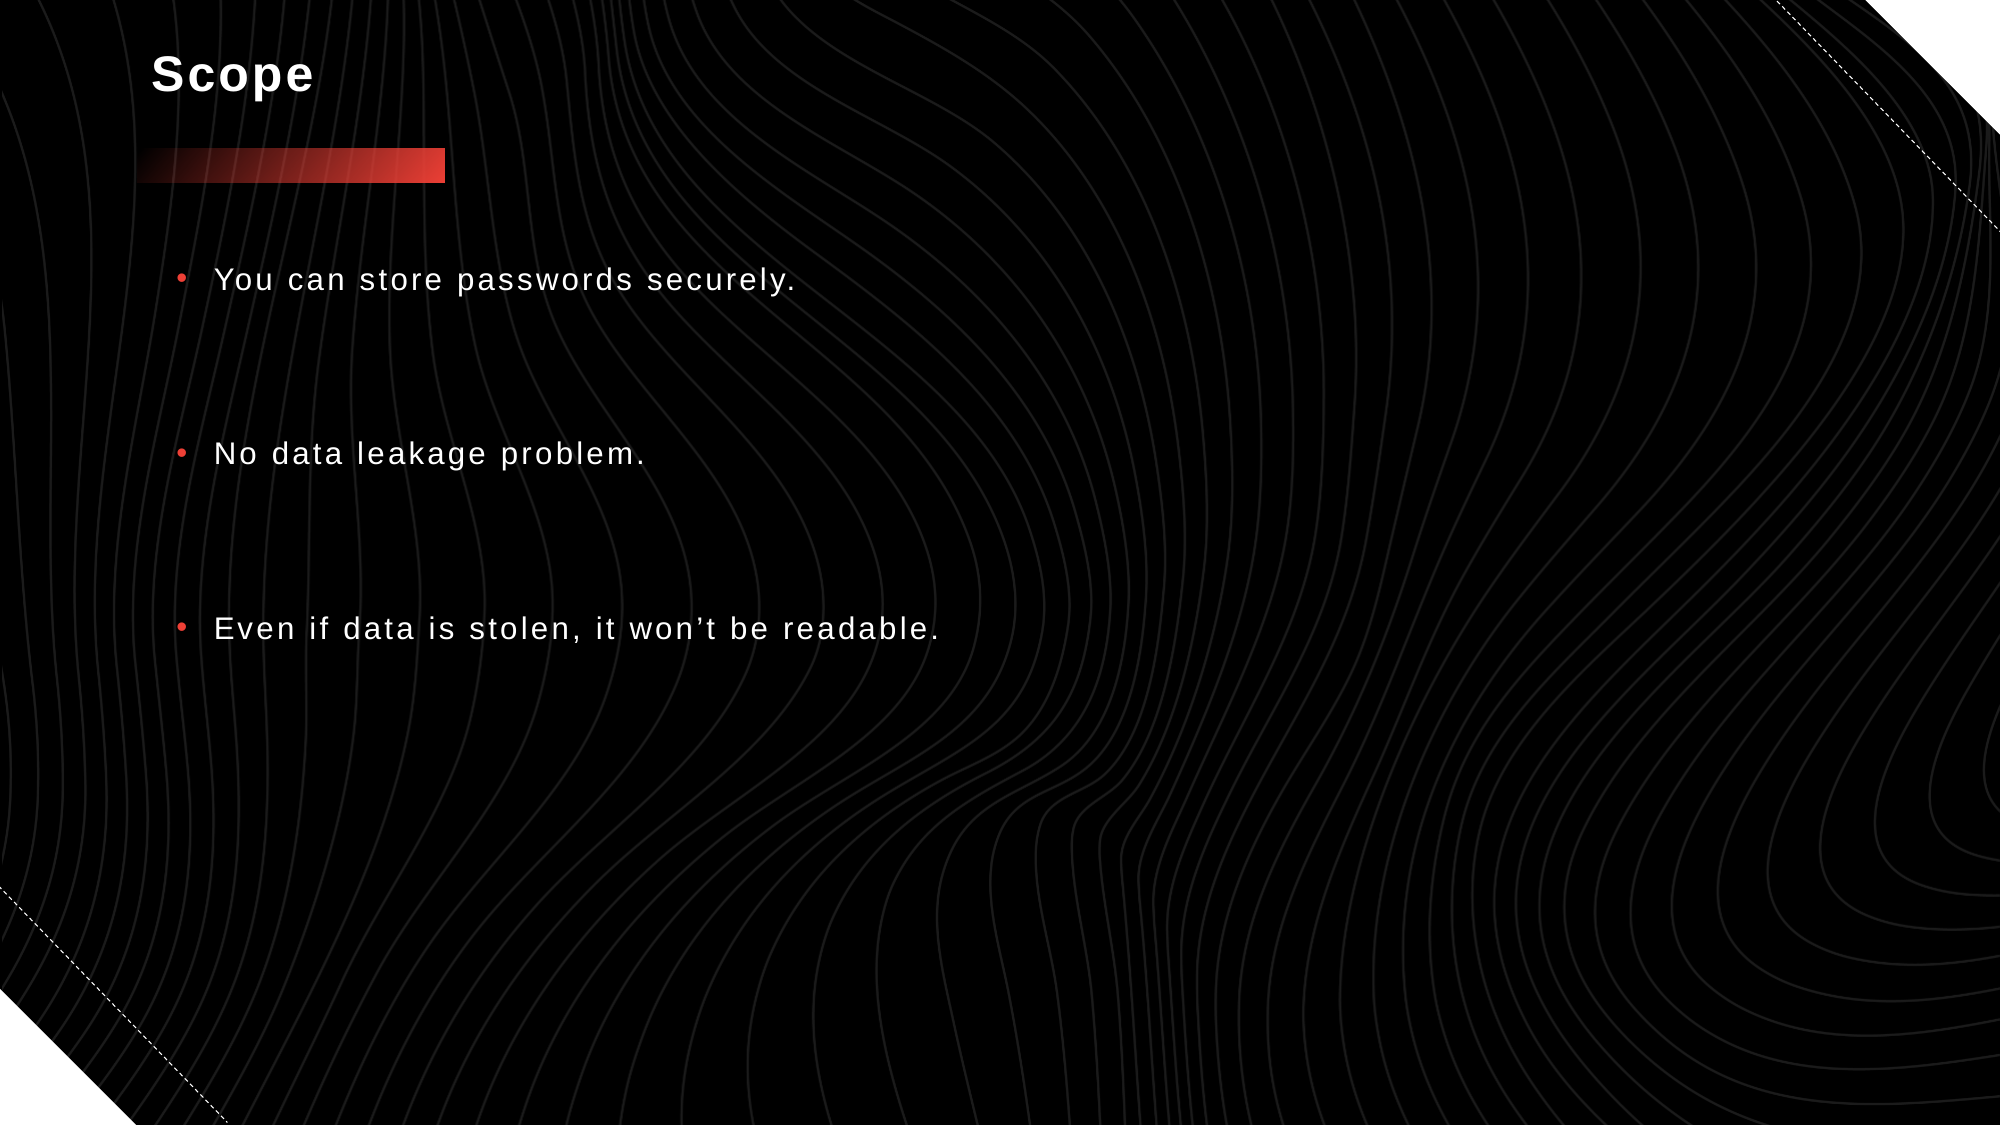

# Scope
You can store passwords securely.

No data leakage problem.

Even if data is stolen, it won’t be readable.